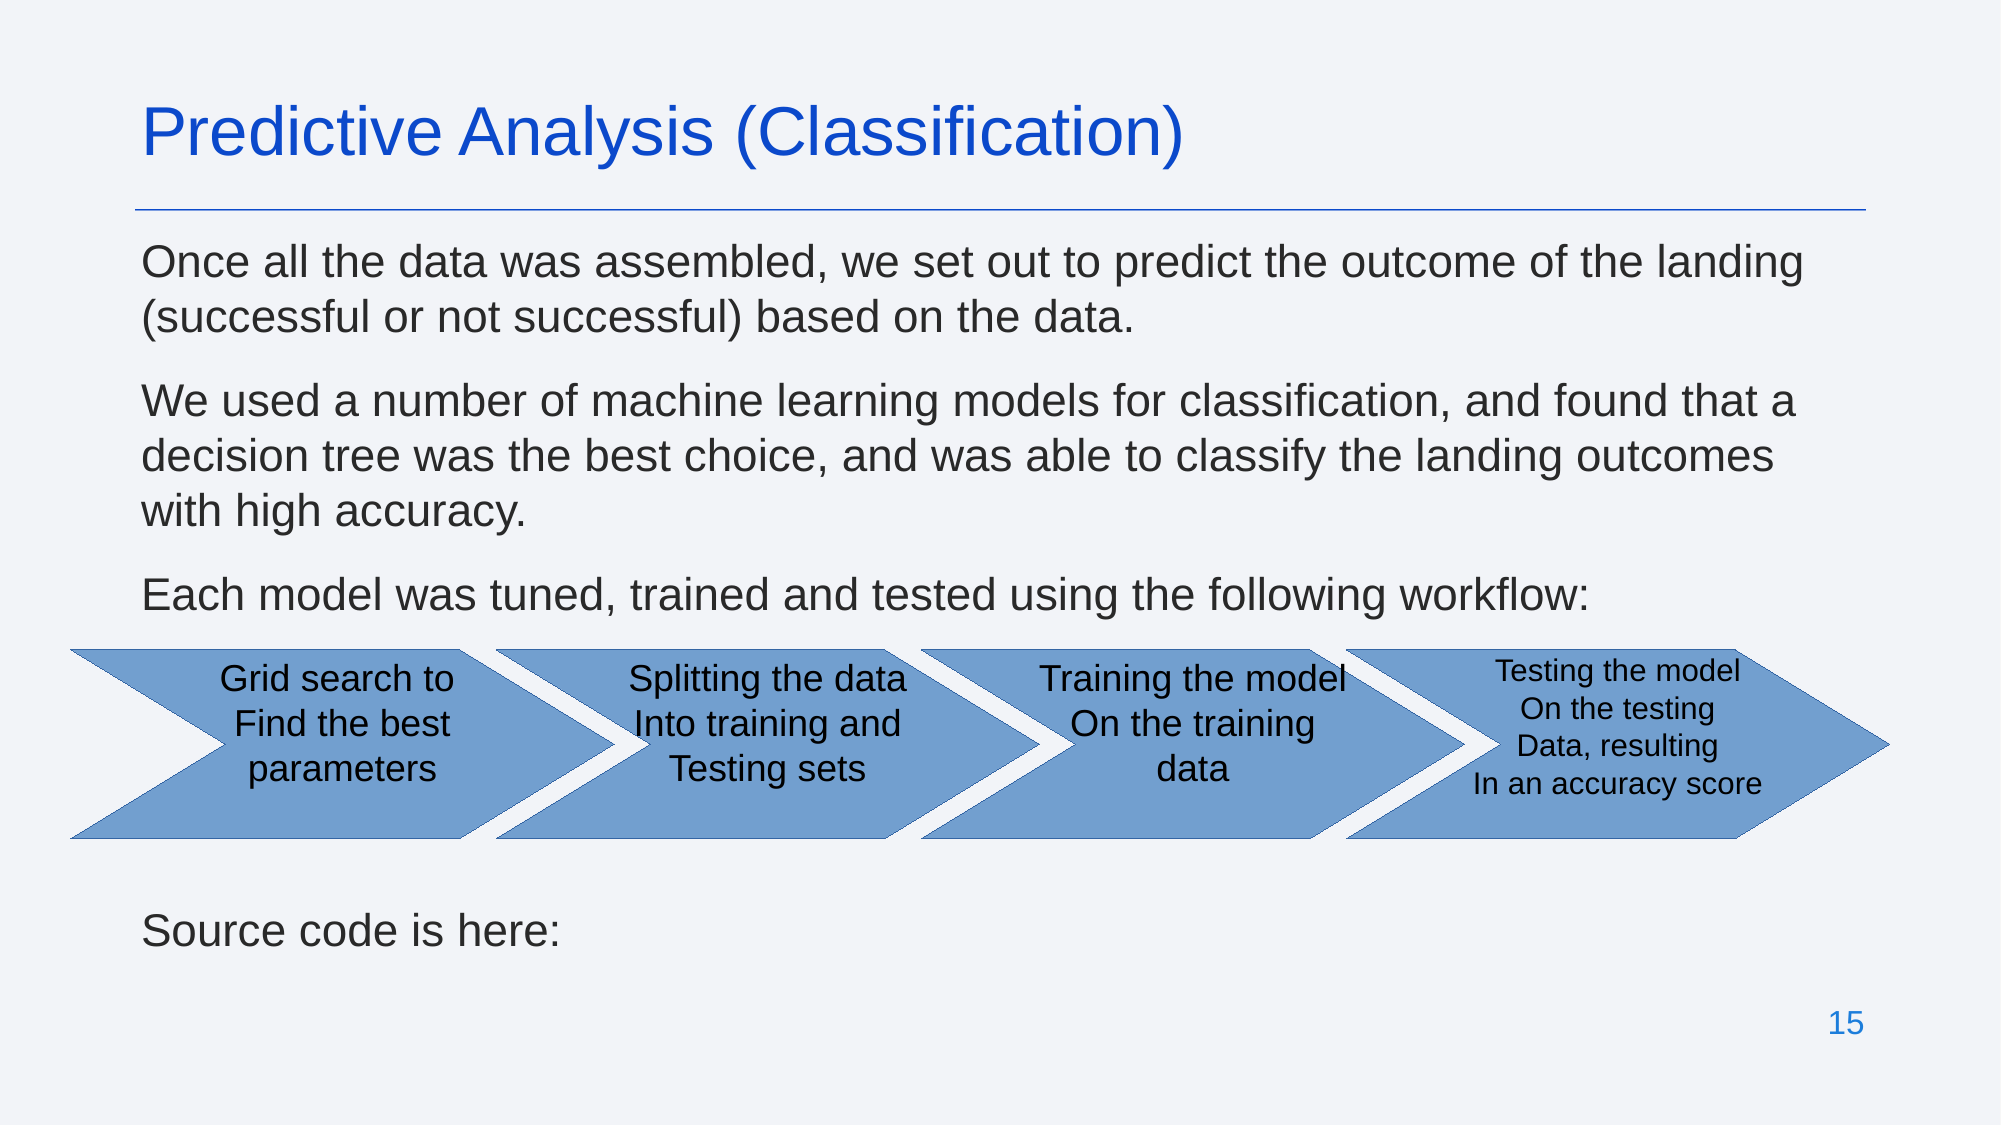

Predictive Analysis (Classification)
Once all the data was assembled, we set out to predict the outcome of the landing (successful or not successful) based on the data.
We used a number of machine learning models for classification, and found that a decision tree was the best choice, and was able to classify the landing outcomes with high accuracy.
Each model was tuned, trained and tested using the following workflow:

Source code is here:
Grid search to
Find the best
parameters

Splitting the data
Into training and
Testing sets

Training the model
On the training
data

Testing the model
On the testing
Data, resulting
In an accuracy score

15